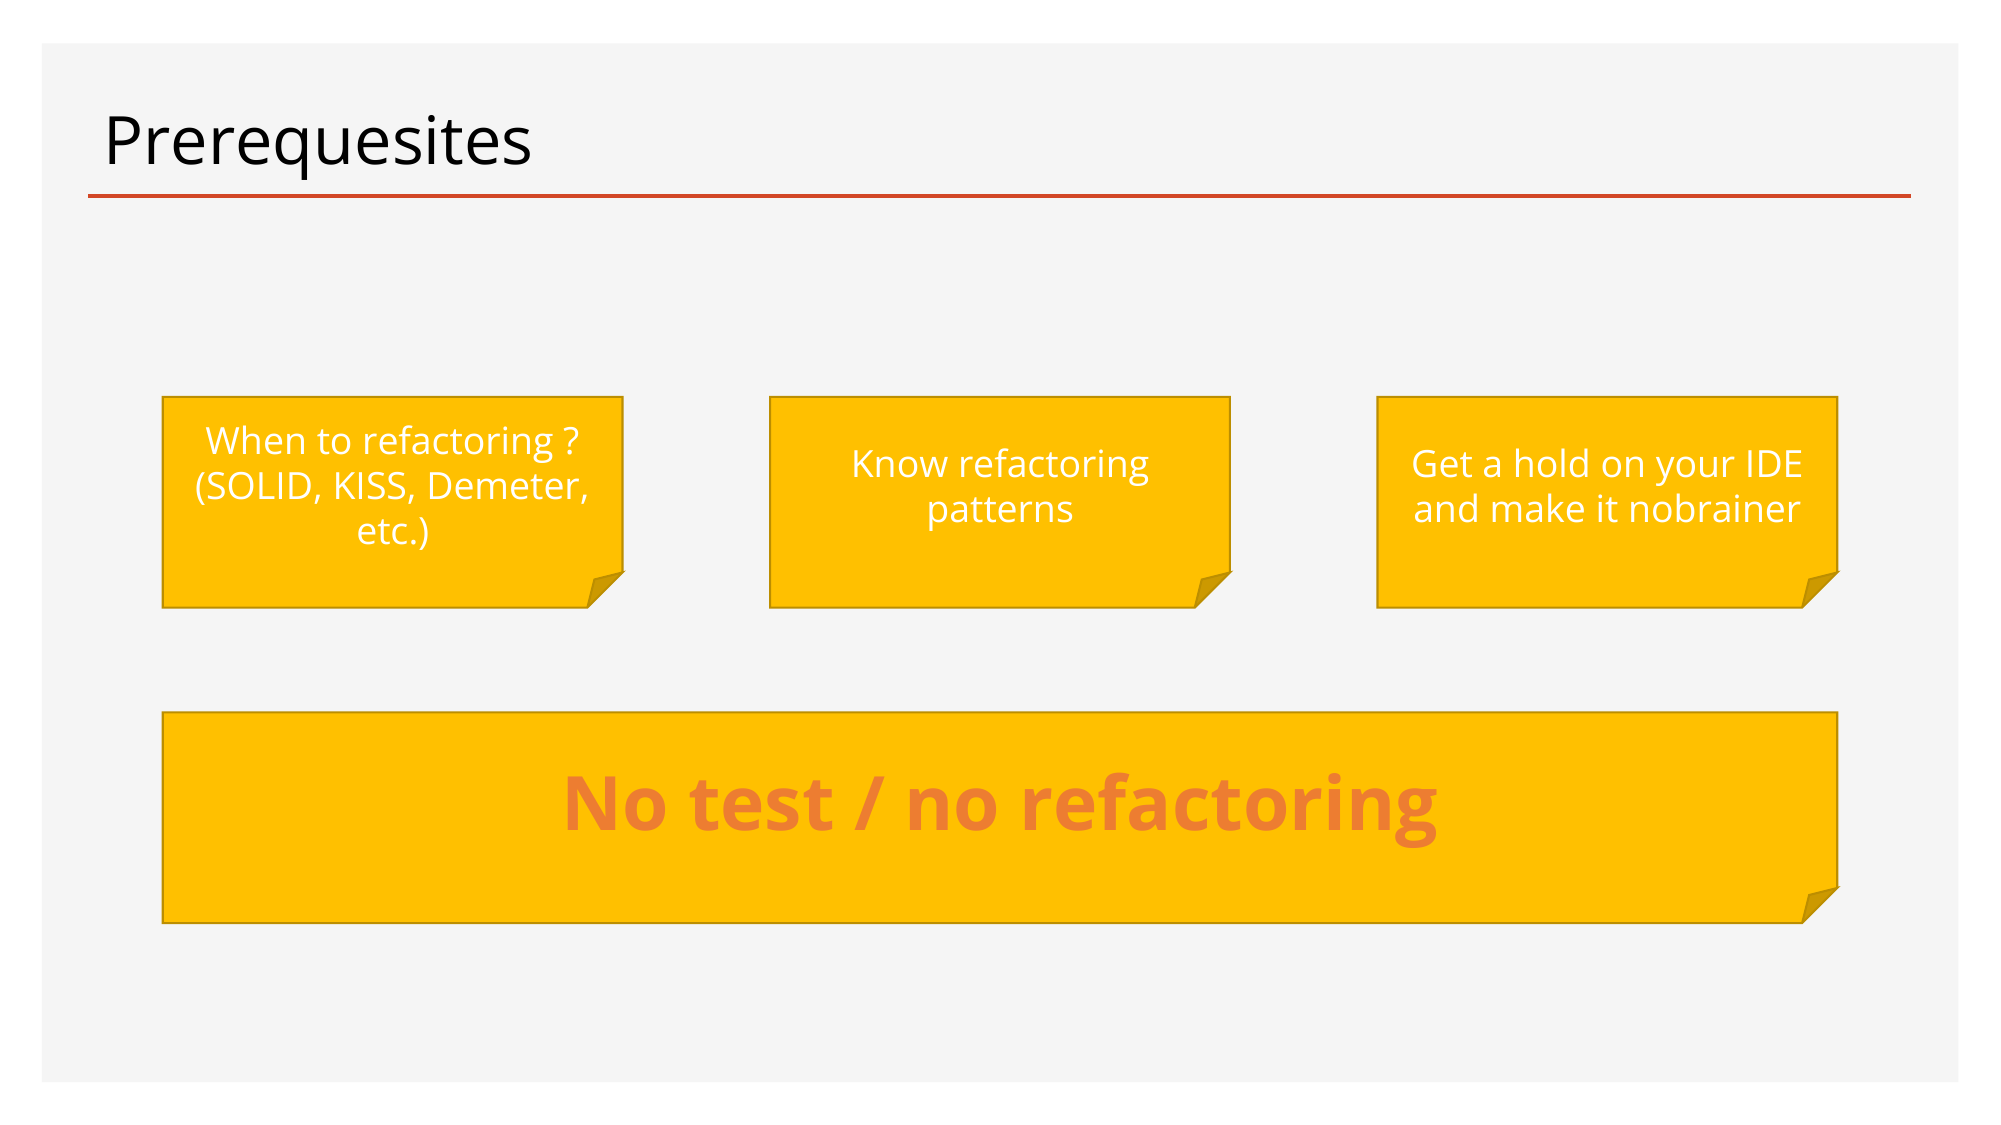

# Prerequesites
When to refactoring ?
(SOLID, KISS, Demeter, etc.)
Know refactoring patterns
Get a hold on your IDE and make it nobrainer
No test / no refactoring